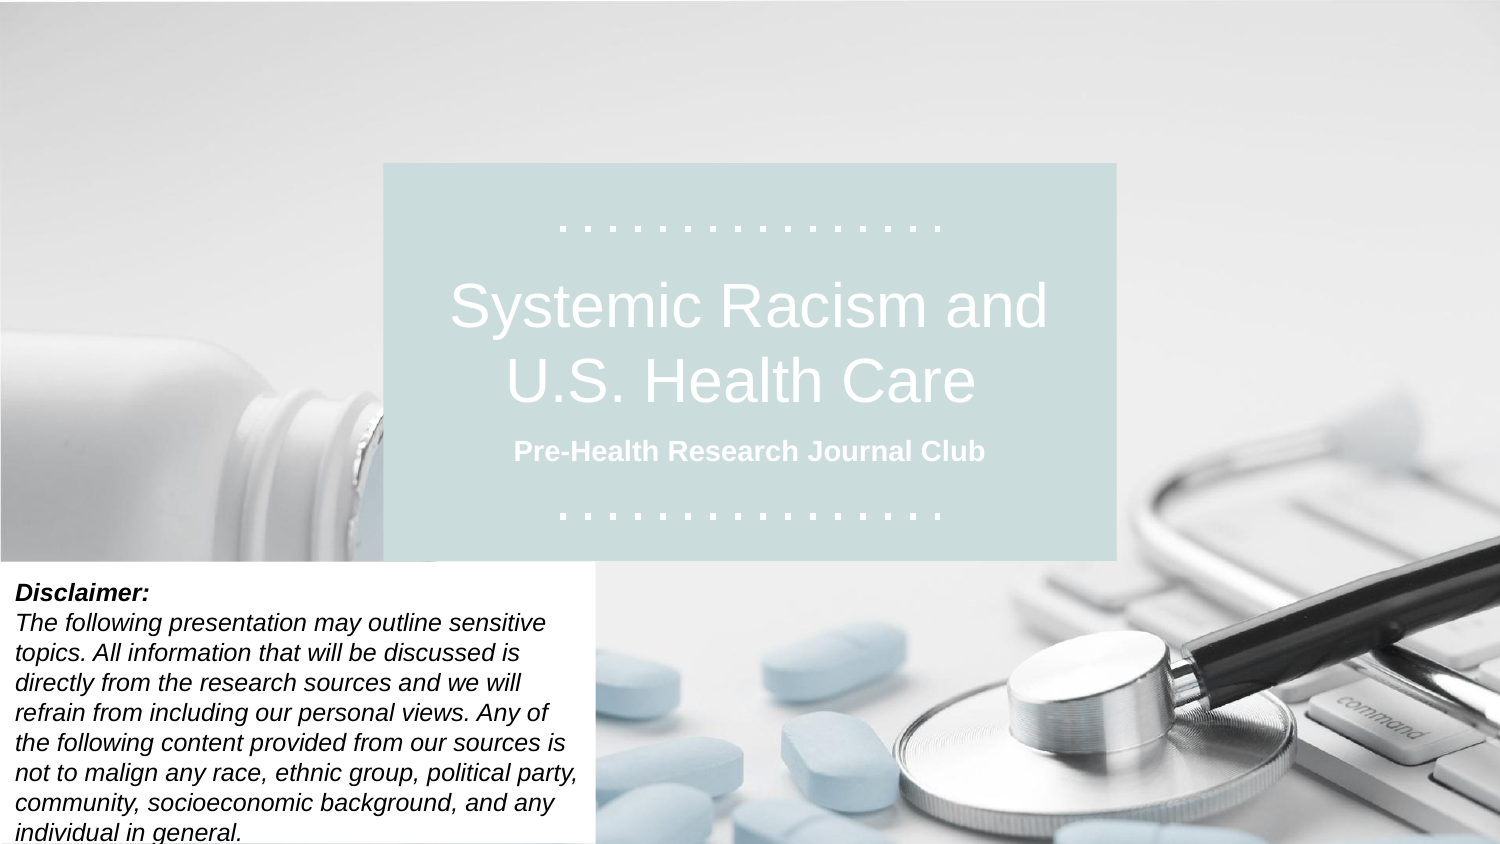

# Systemic Racism and U.S. Health Care
Pre-Health Research Journal Club

Disclaimer:
The following presentation may outline sensitive topics. All information that will be discussed is directly from the research sources and we will refrain from including our personal views. Any of the following content provided from our sources is not to malign any race, ethnic group, political party, community, socioeconomic background, and any individual in general.